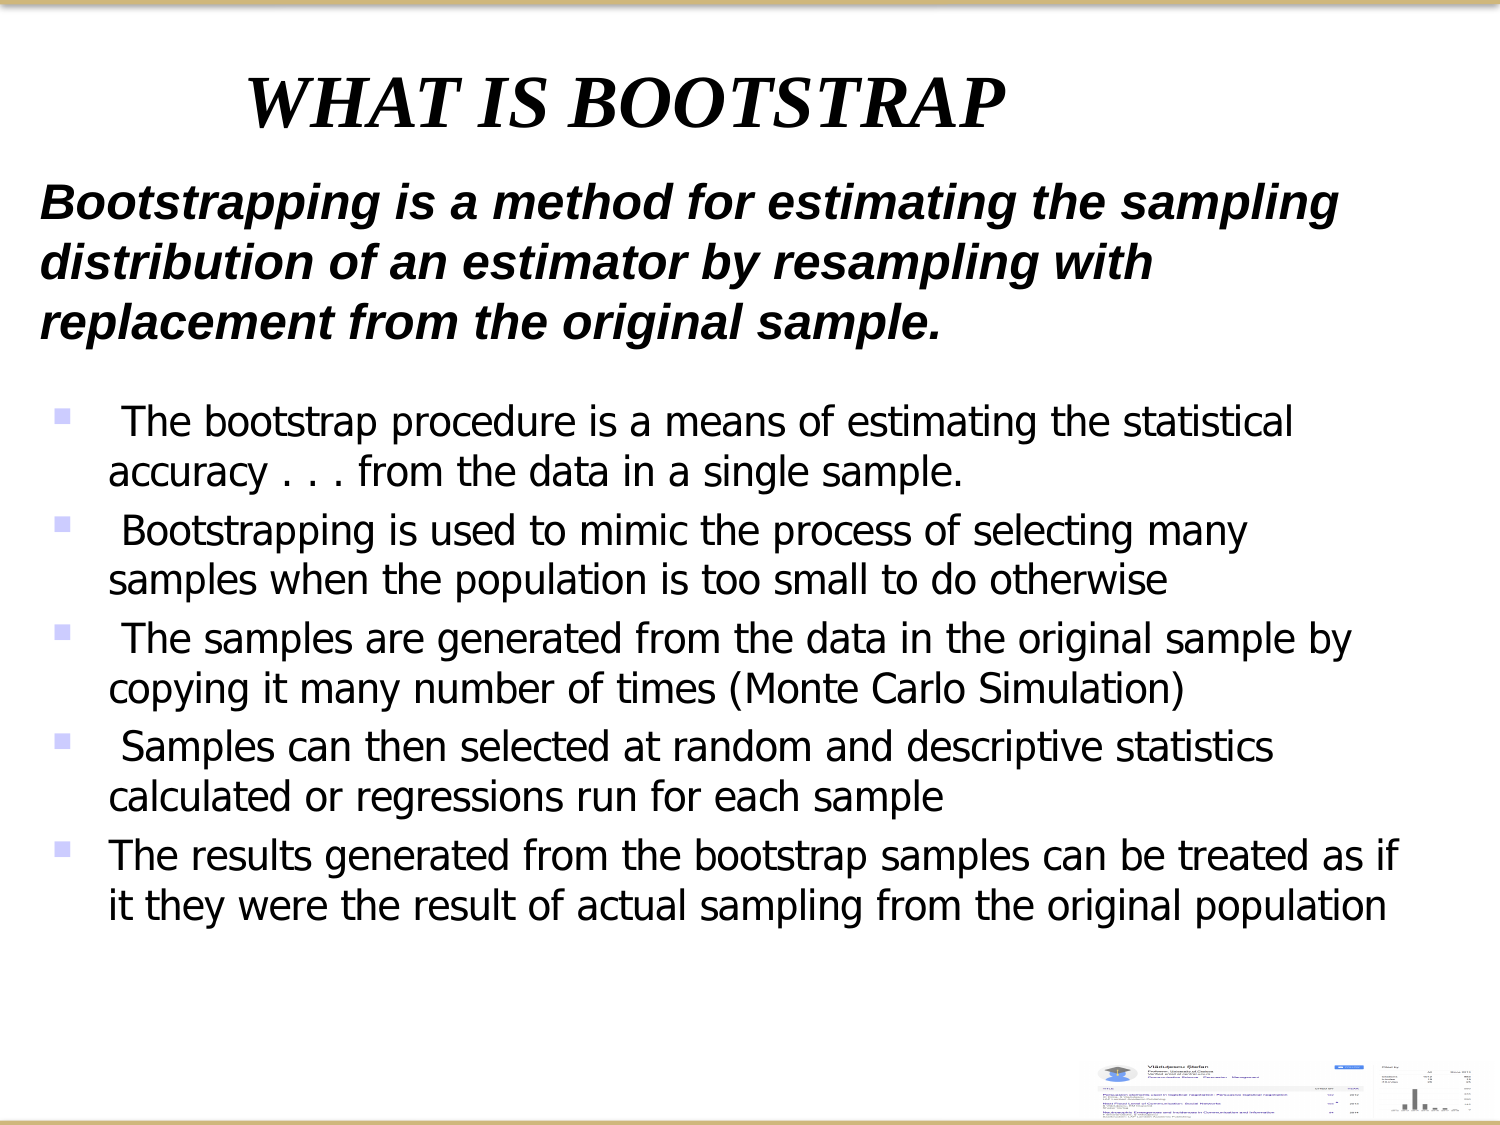

What is Bootstrap
Bootstrapping is a method for estimating the sampling distribution of an estimator by resampling with replacement from the original sample.
 The bootstrap procedure is a means of estimating the statistical accuracy . . . from the data in a single sample.
 Bootstrapping is used to mimic the process of selecting many samples when the population is too small to do otherwise
 The samples are generated from the data in the original sample by copying it many number of times (Monte Carlo Simulation)
 Samples can then selected at random and descriptive statistics calculated or regressions run for each sample
The results generated from the bootstrap samples can be treated as if it they were the result of actual sampling from the original population